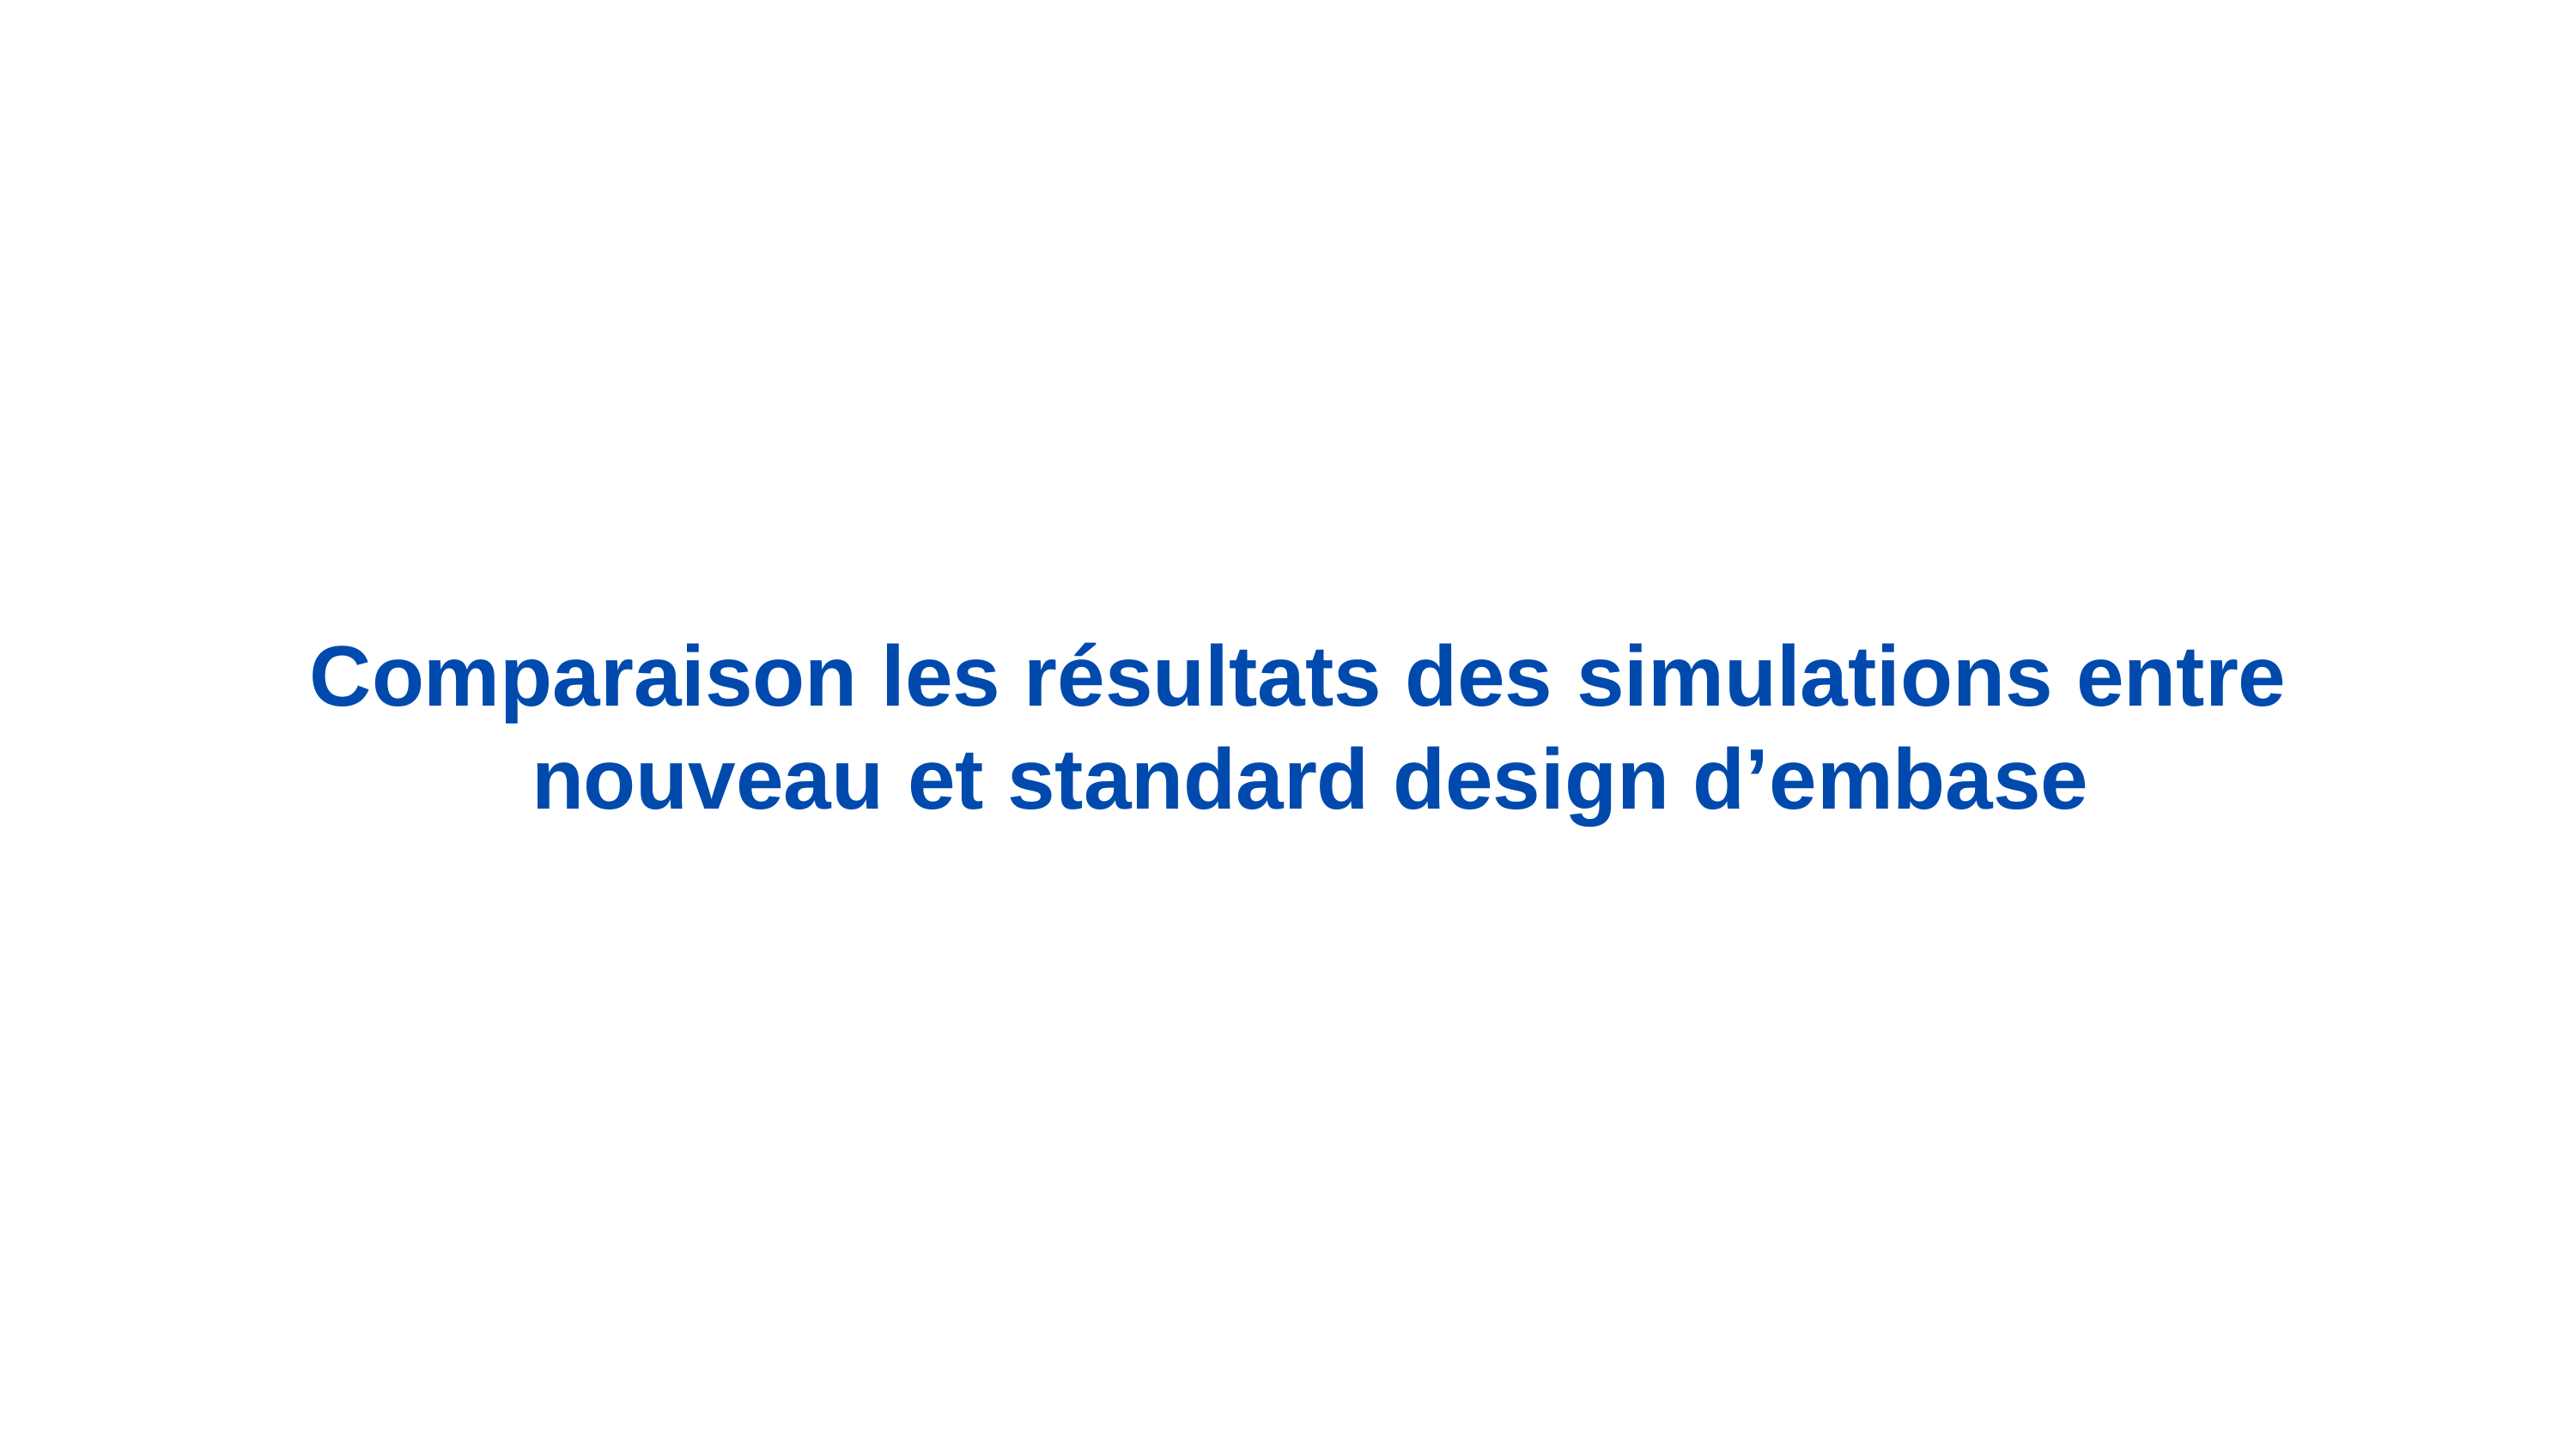

Comparaison les résultats des simulations entre
 nouveau et standard design d’embase